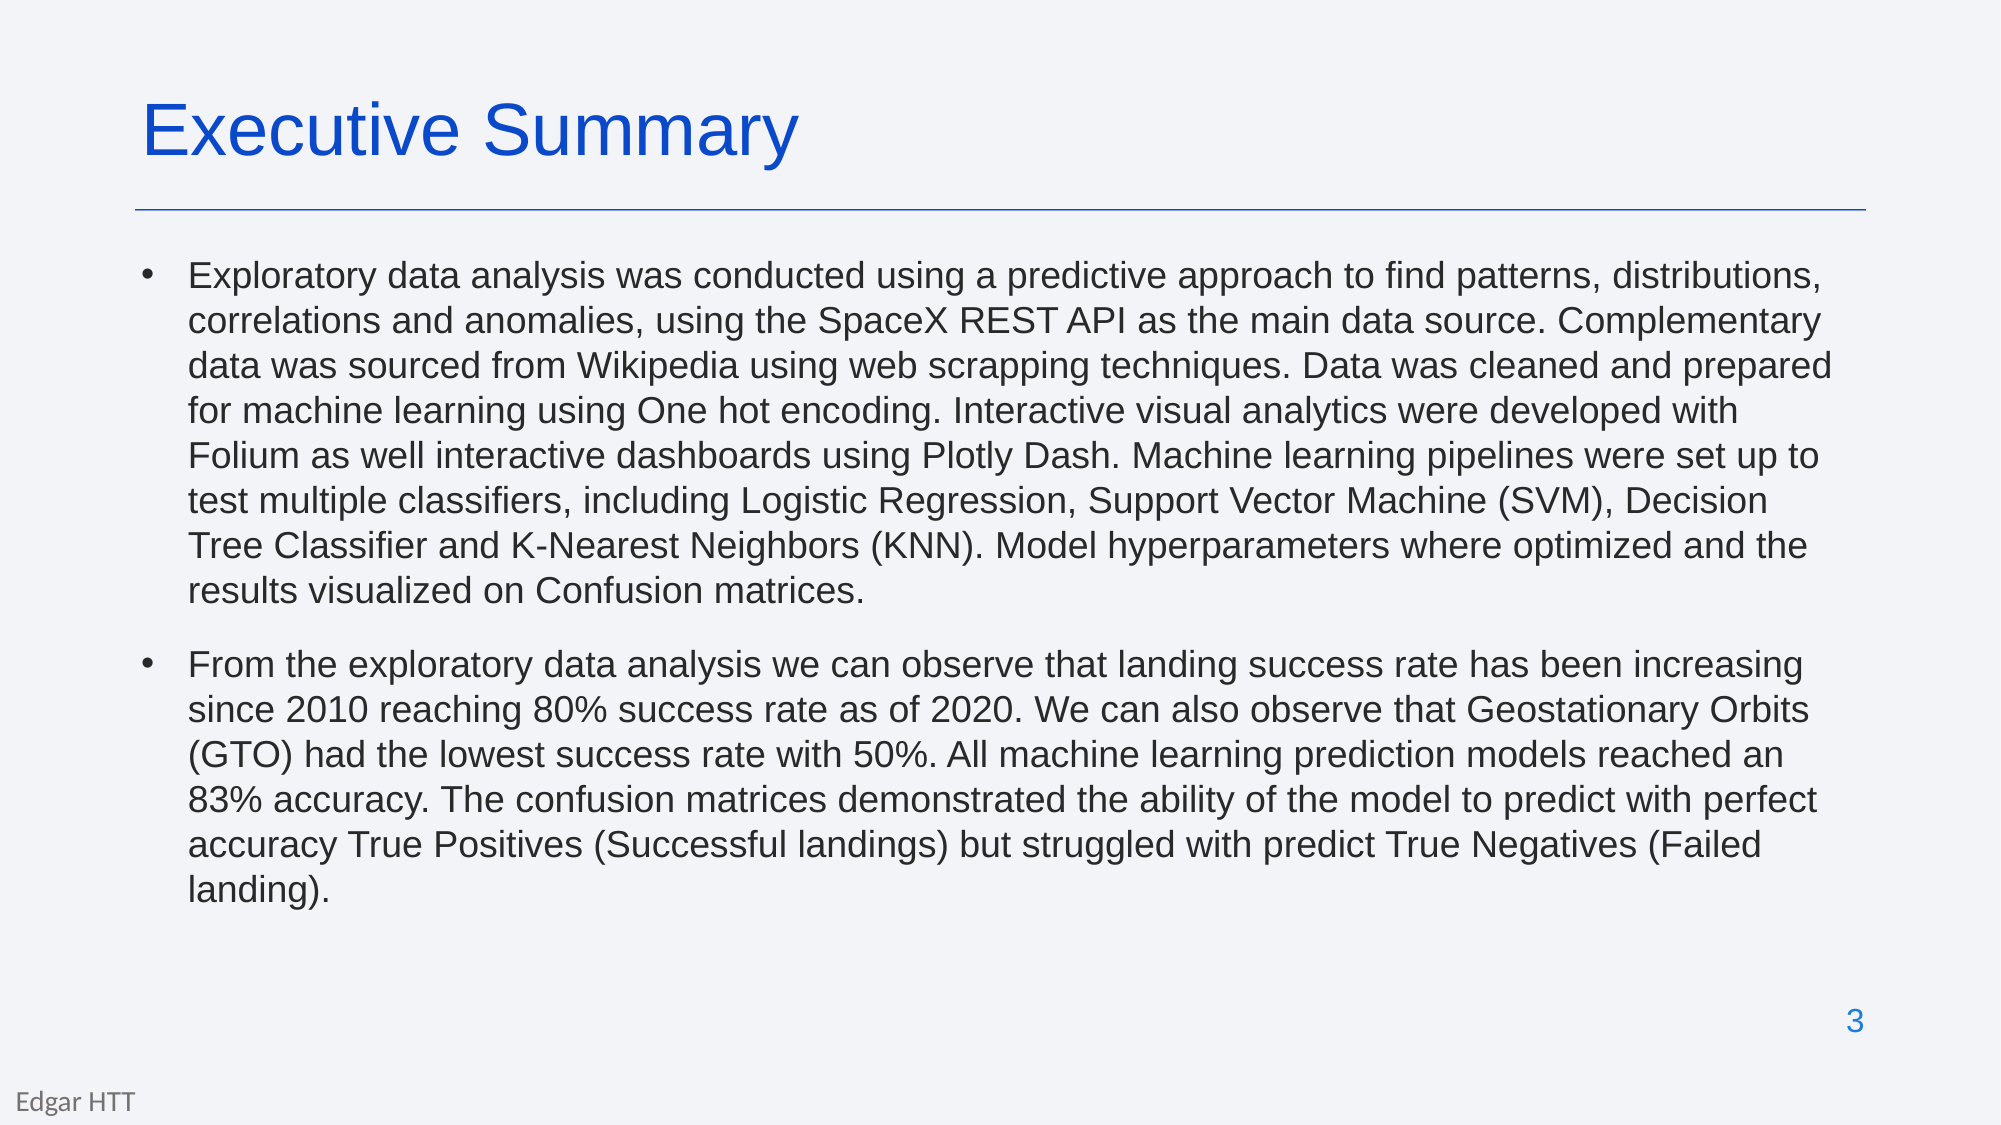

Executive Summary
Exploratory data analysis was conducted using a predictive approach to find patterns, distributions, correlations and anomalies, using the SpaceX REST API as the main data source. Complementary data was sourced from Wikipedia using web scrapping techniques. Data was cleaned and prepared for machine learning using One hot encoding. Interactive visual analytics were developed with Folium as well interactive dashboards using Plotly Dash. Machine learning pipelines were set up to test multiple classifiers, including Logistic Regression, Support Vector Machine (SVM), Decision Tree Classifier and K-Nearest Neighbors (KNN). Model hyperparameters where optimized and the results visualized on Confusion matrices.
From the exploratory data analysis we can observe that landing success rate has been increasing since 2010 reaching 80% success rate as of 2020. We can also observe that Geostationary Orbits (GTO) had the lowest success rate with 50%. All machine learning prediction models reached an 83% accuracy. The confusion matrices demonstrated the ability of the model to predict with perfect accuracy True Positives (Successful landings) but struggled with predict True Negatives (Failed landing).

3